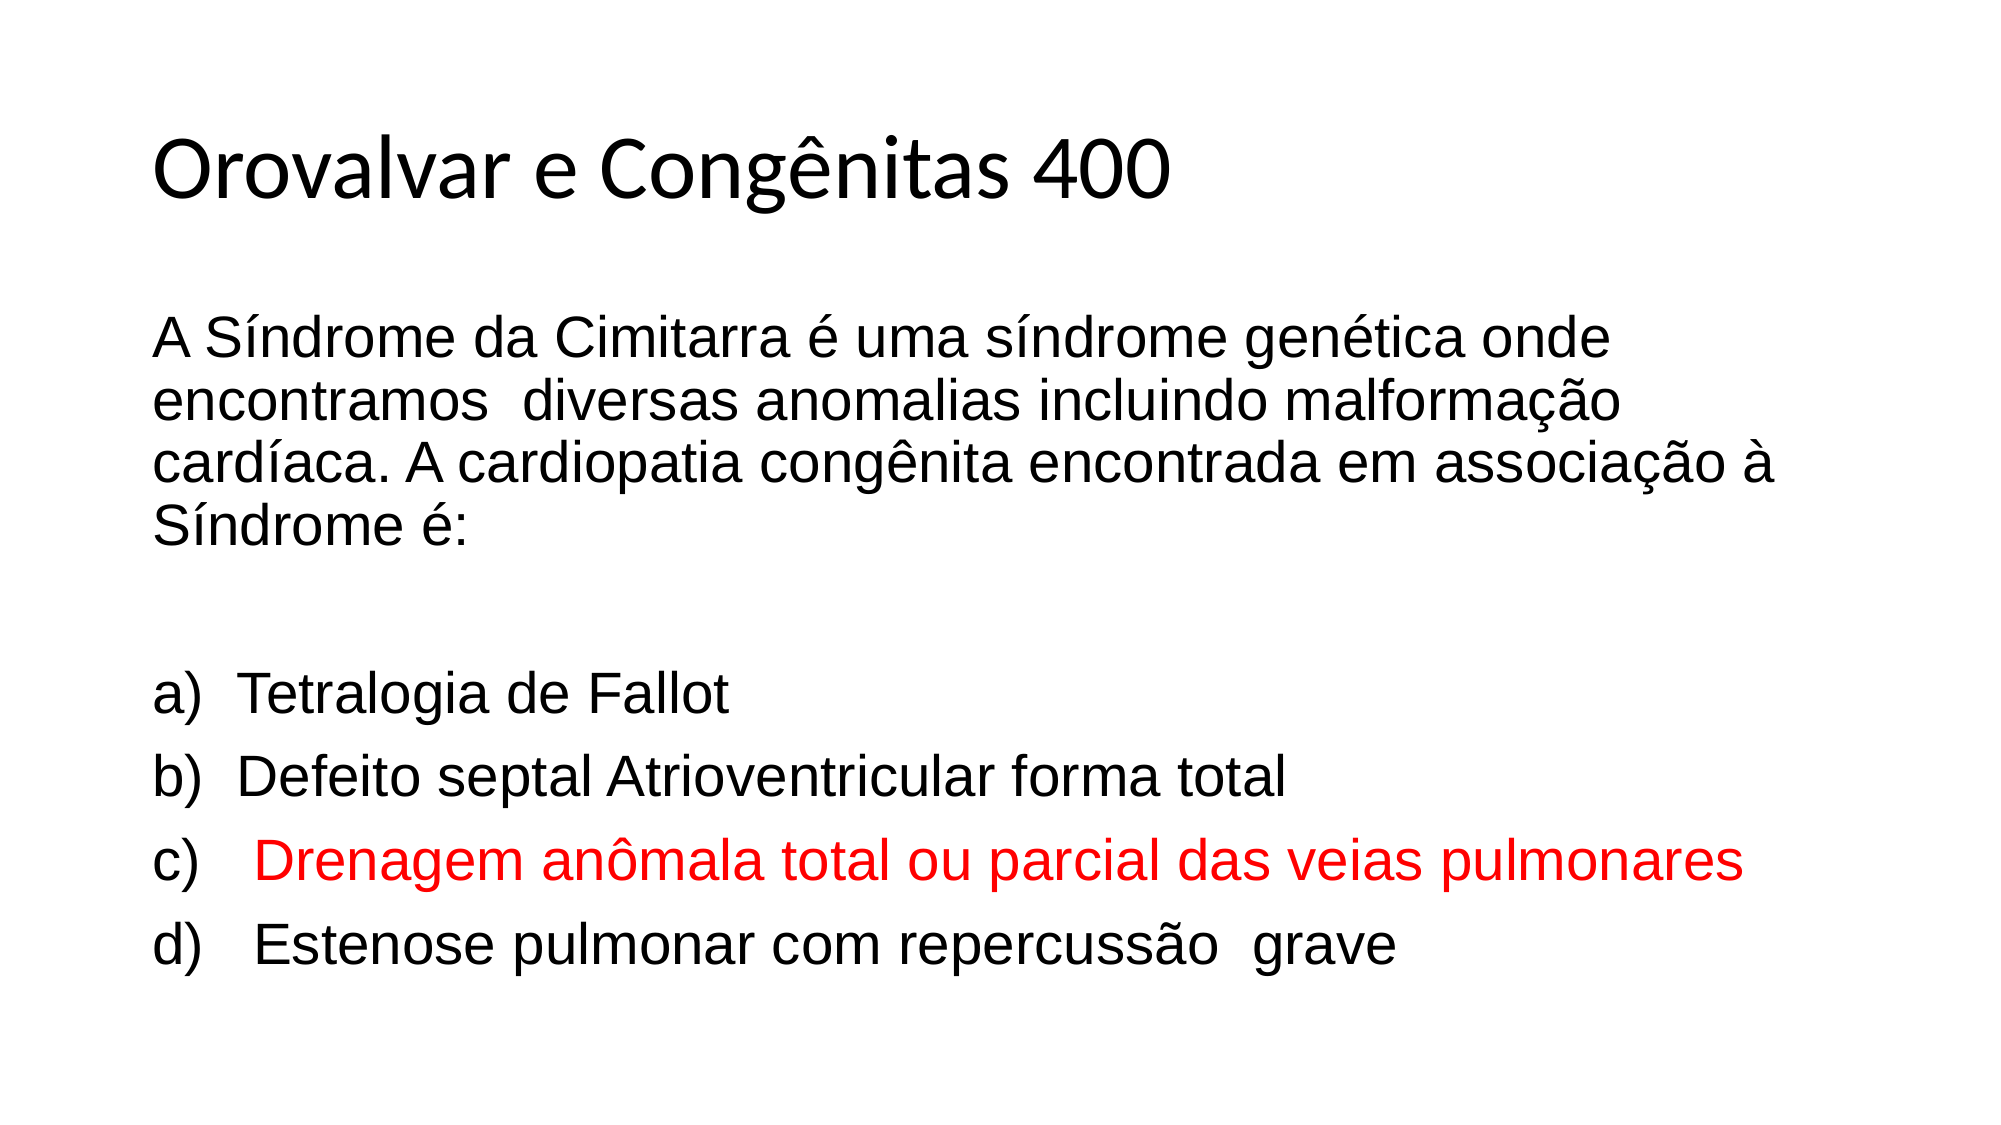

# Orovalvar e Congênitas 400
A Síndrome da Cimitarra é uma síndrome genética onde encontramos  diversas anomalias incluindo malformação cardíaca. A cardiopatia congênita encontrada em associação à Síndrome é:

Tetralogia de Fallot
Defeito septal Atrioventricular forma total
 Drenagem anômala total ou parcial das veias pulmonares
 Estenose pulmonar com repercussão  grave